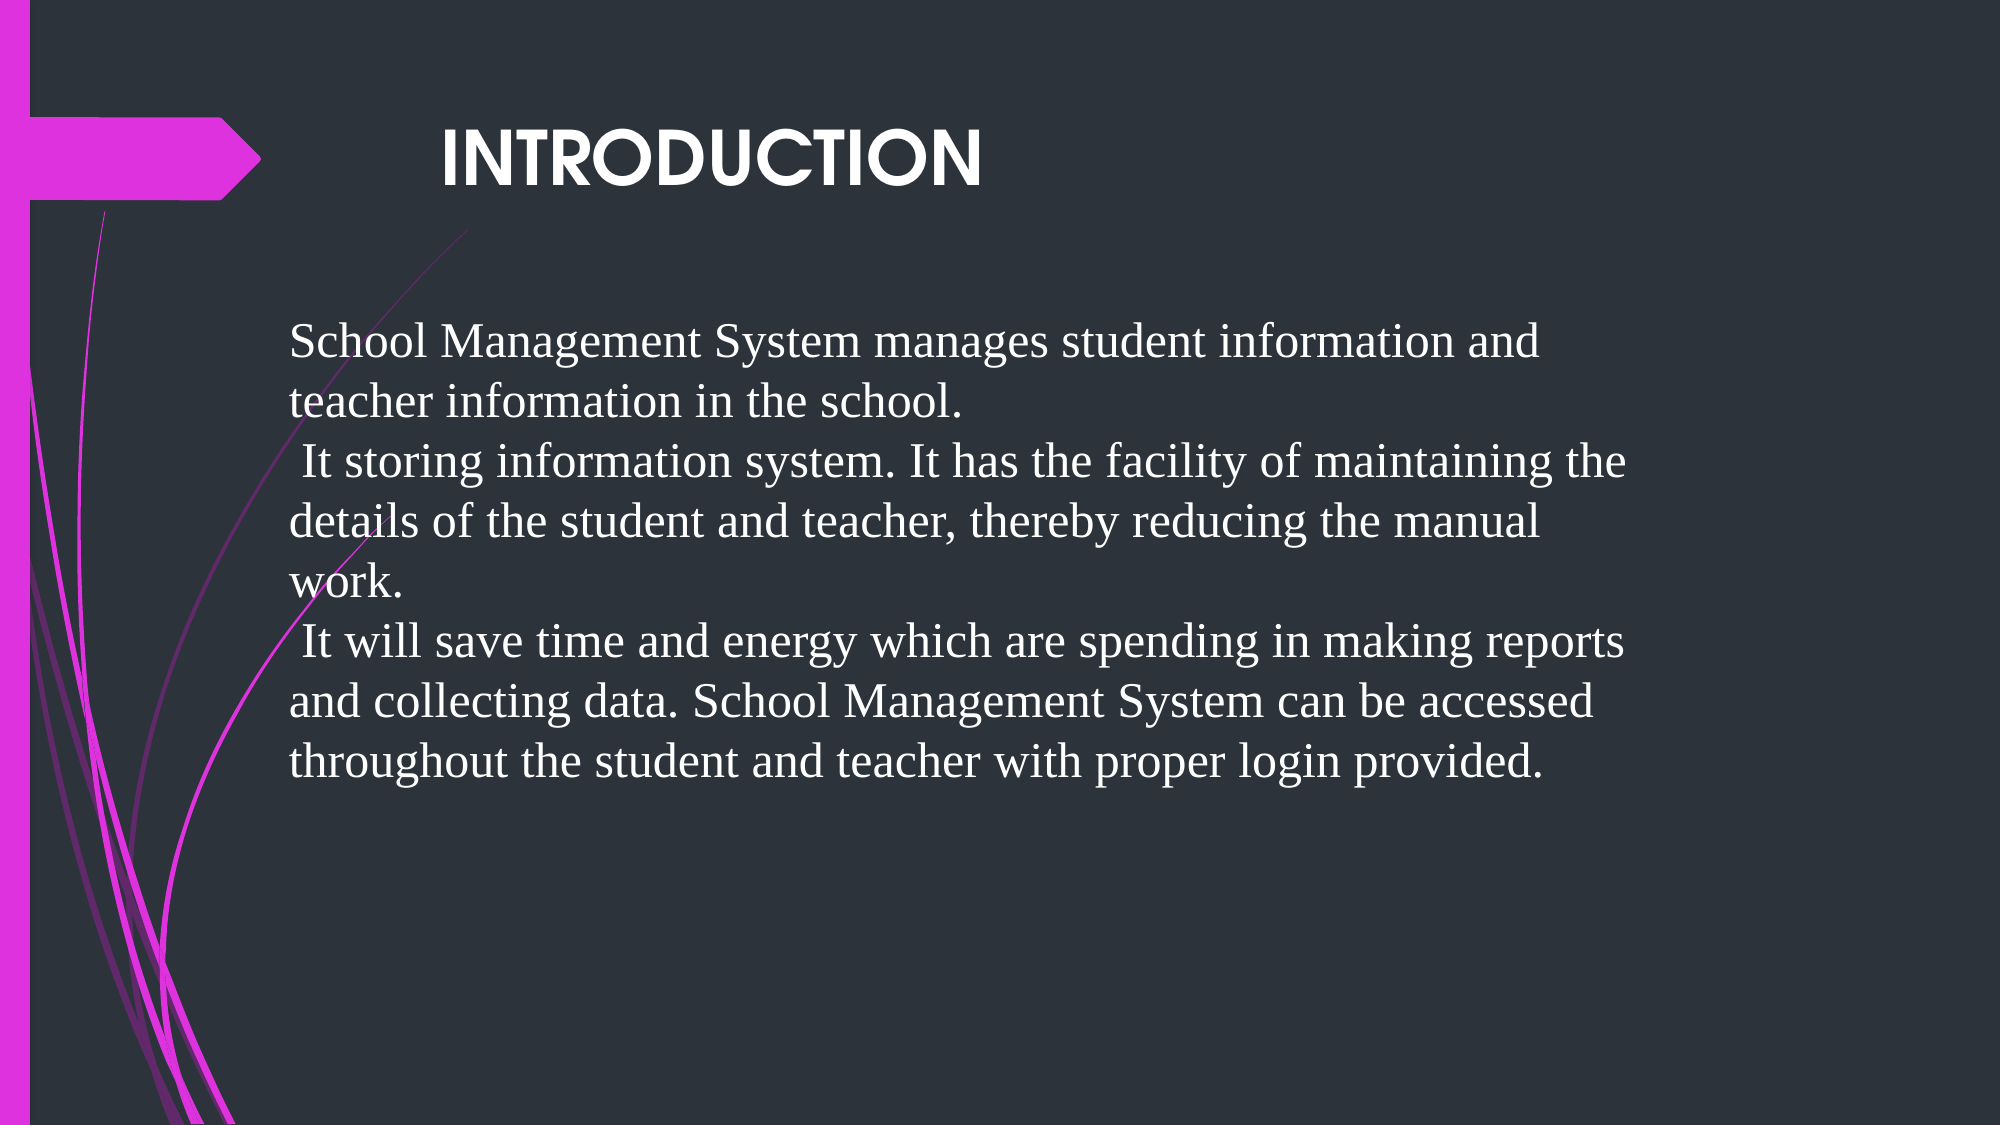

# INTRODUCTION
School Management System manages student information and teacher information in the school.
 It storing information system. It has the facility of maintaining the details of the student and teacher, thereby reducing the manual work.
 It will save time and energy which are spending in making reports and collecting data. School Management System can be accessed throughout the student and teacher with proper login provided.